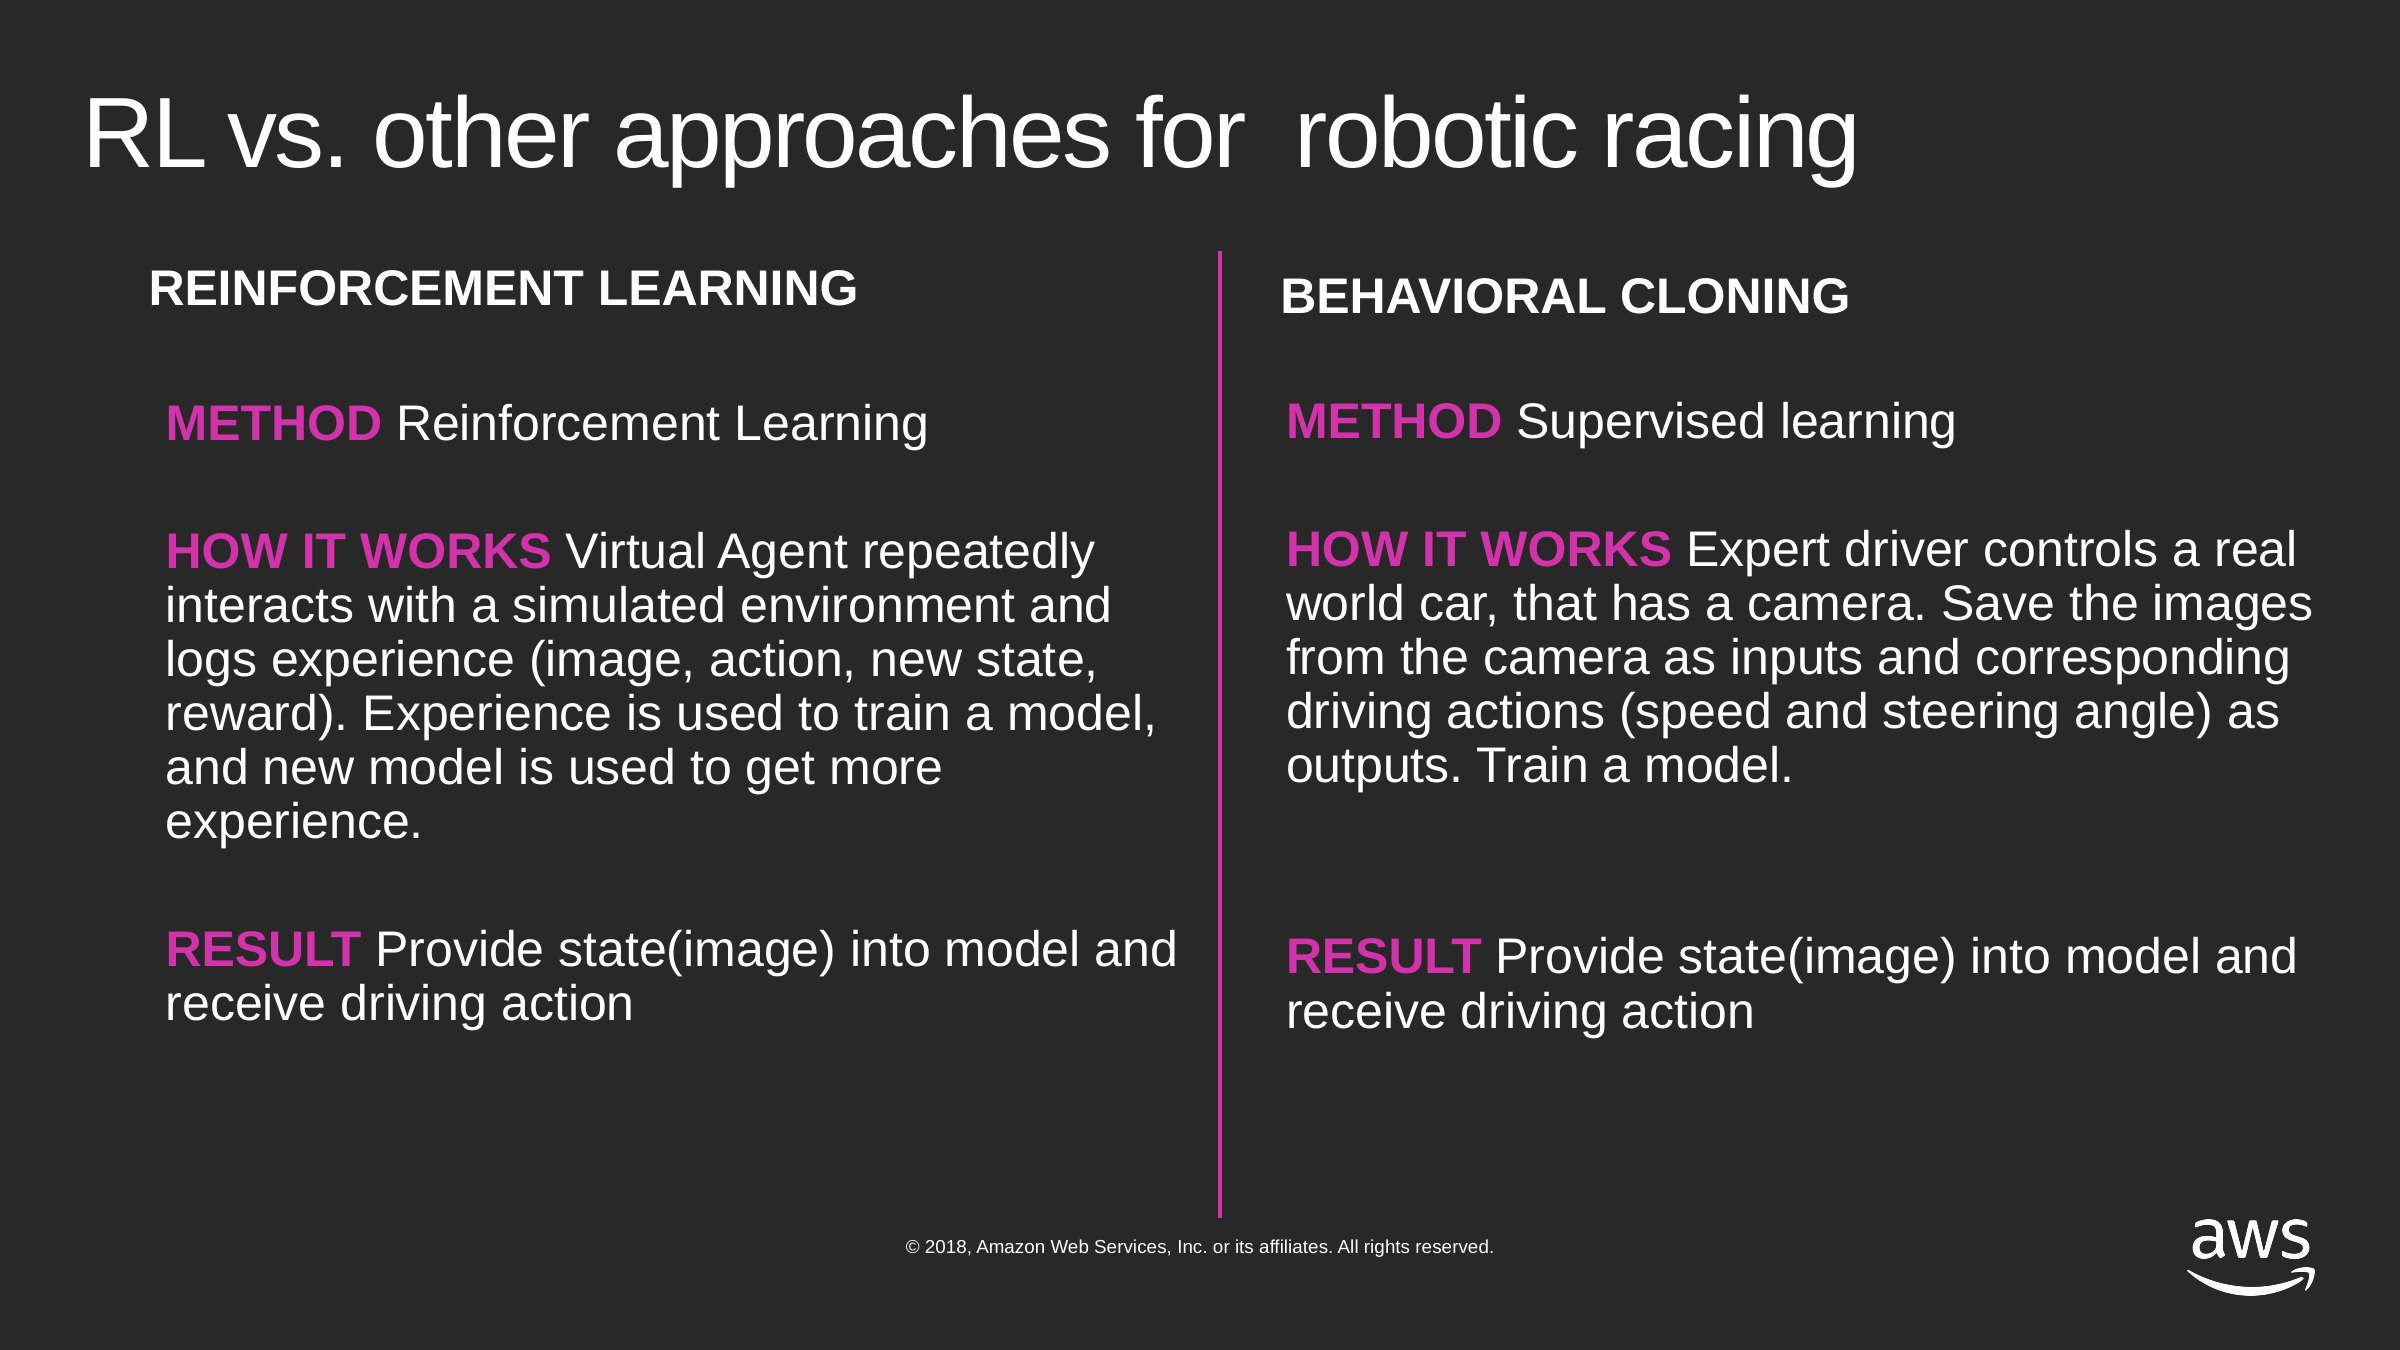

# RL vs. other approaches for  robotic racing
REINFORCEMENT LEARNING
BEHAVIORAL CLONING

METHOD Supervised learning

HOW IT WORKS Expert driver controls a real world car, that has a camera. Save the images from the camera as inputs and corresponding driving actions (speed and steering angle) as outputs. Train a model.

RESULT Provide state(image) into model and receive driving action
METHOD Reinforcement Learning

HOW IT WORKS Virtual Agent repeatedly interacts with a simulated environment and logs experience (image, action, new state, reward). Experience is used to train a model, and new model is used to get more experience.

RESULT Provide state(image) into model and receive driving action